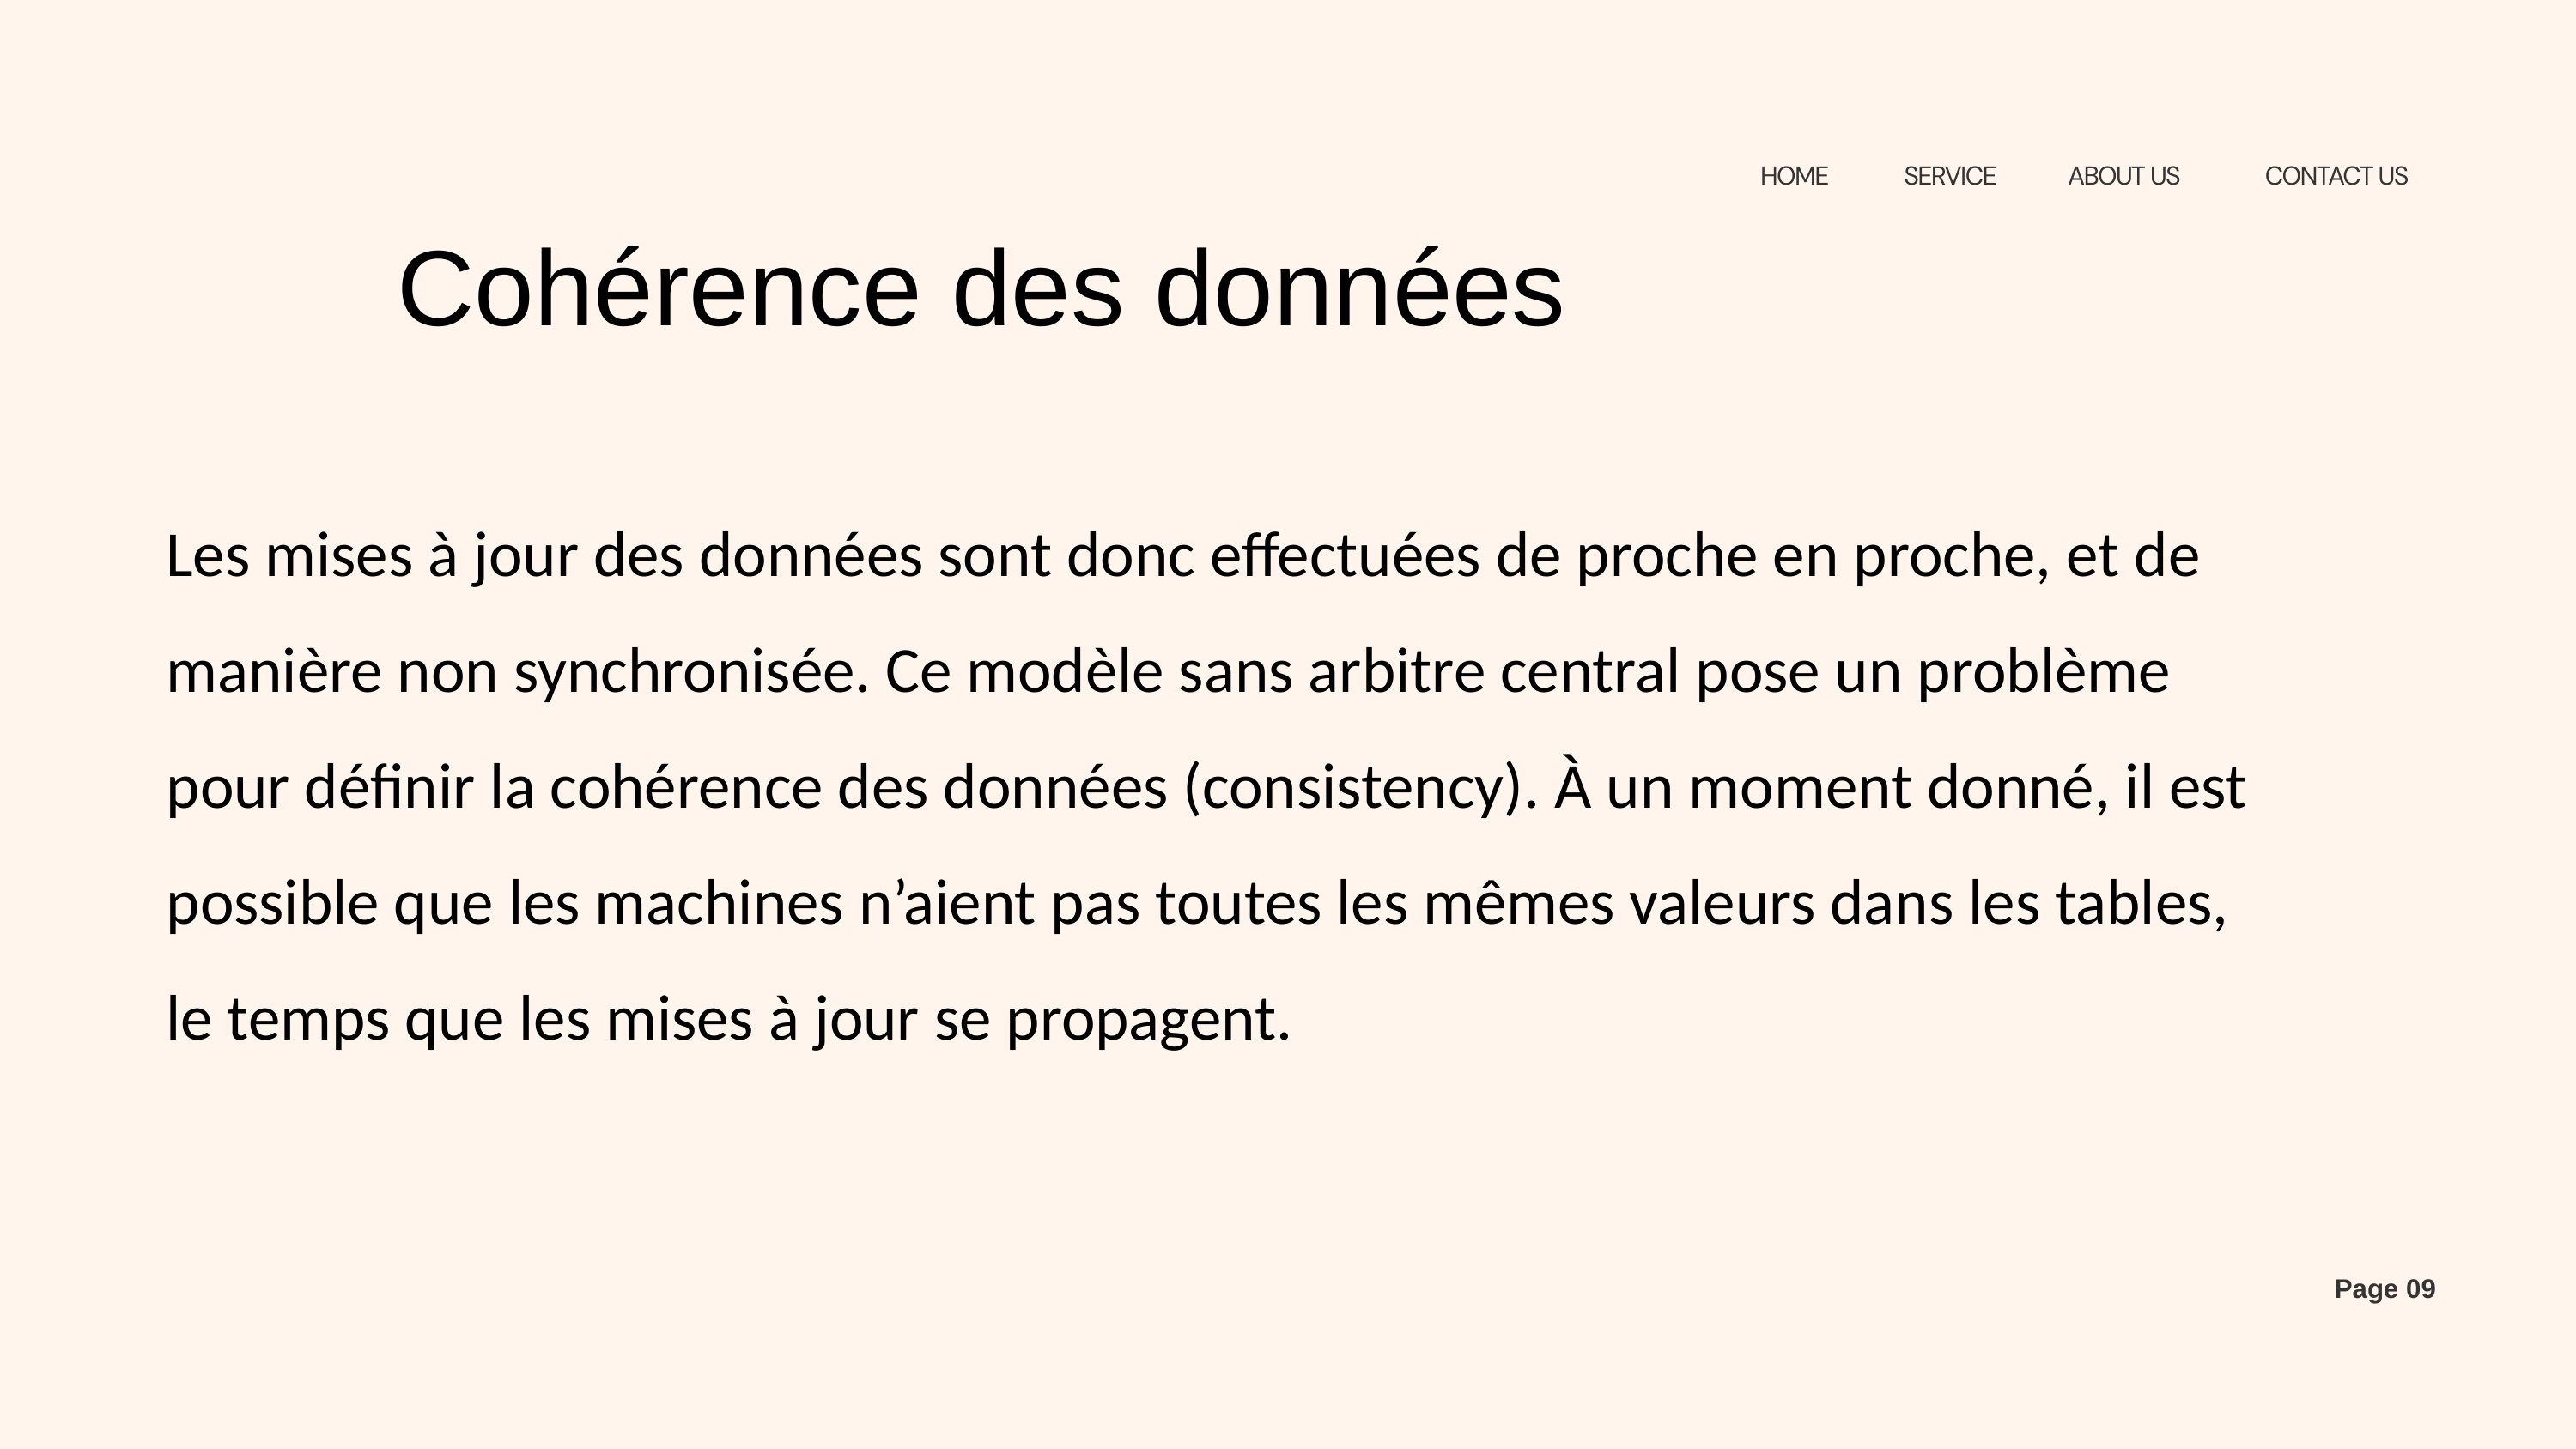

HOME
SERVICE
ABOUT US
CONTACT US
Cohérence des données
Les mises à jour des données sont donc effectuées de proche en proche, et de manière non synchronisée. Ce modèle sans arbitre central pose un problème pour définir la cohérence des données (consistency). À un moment donné, il est possible que les machines n’aient pas toutes les mêmes valeurs dans les tables, le temps que les mises à jour se propagent.
Page 09